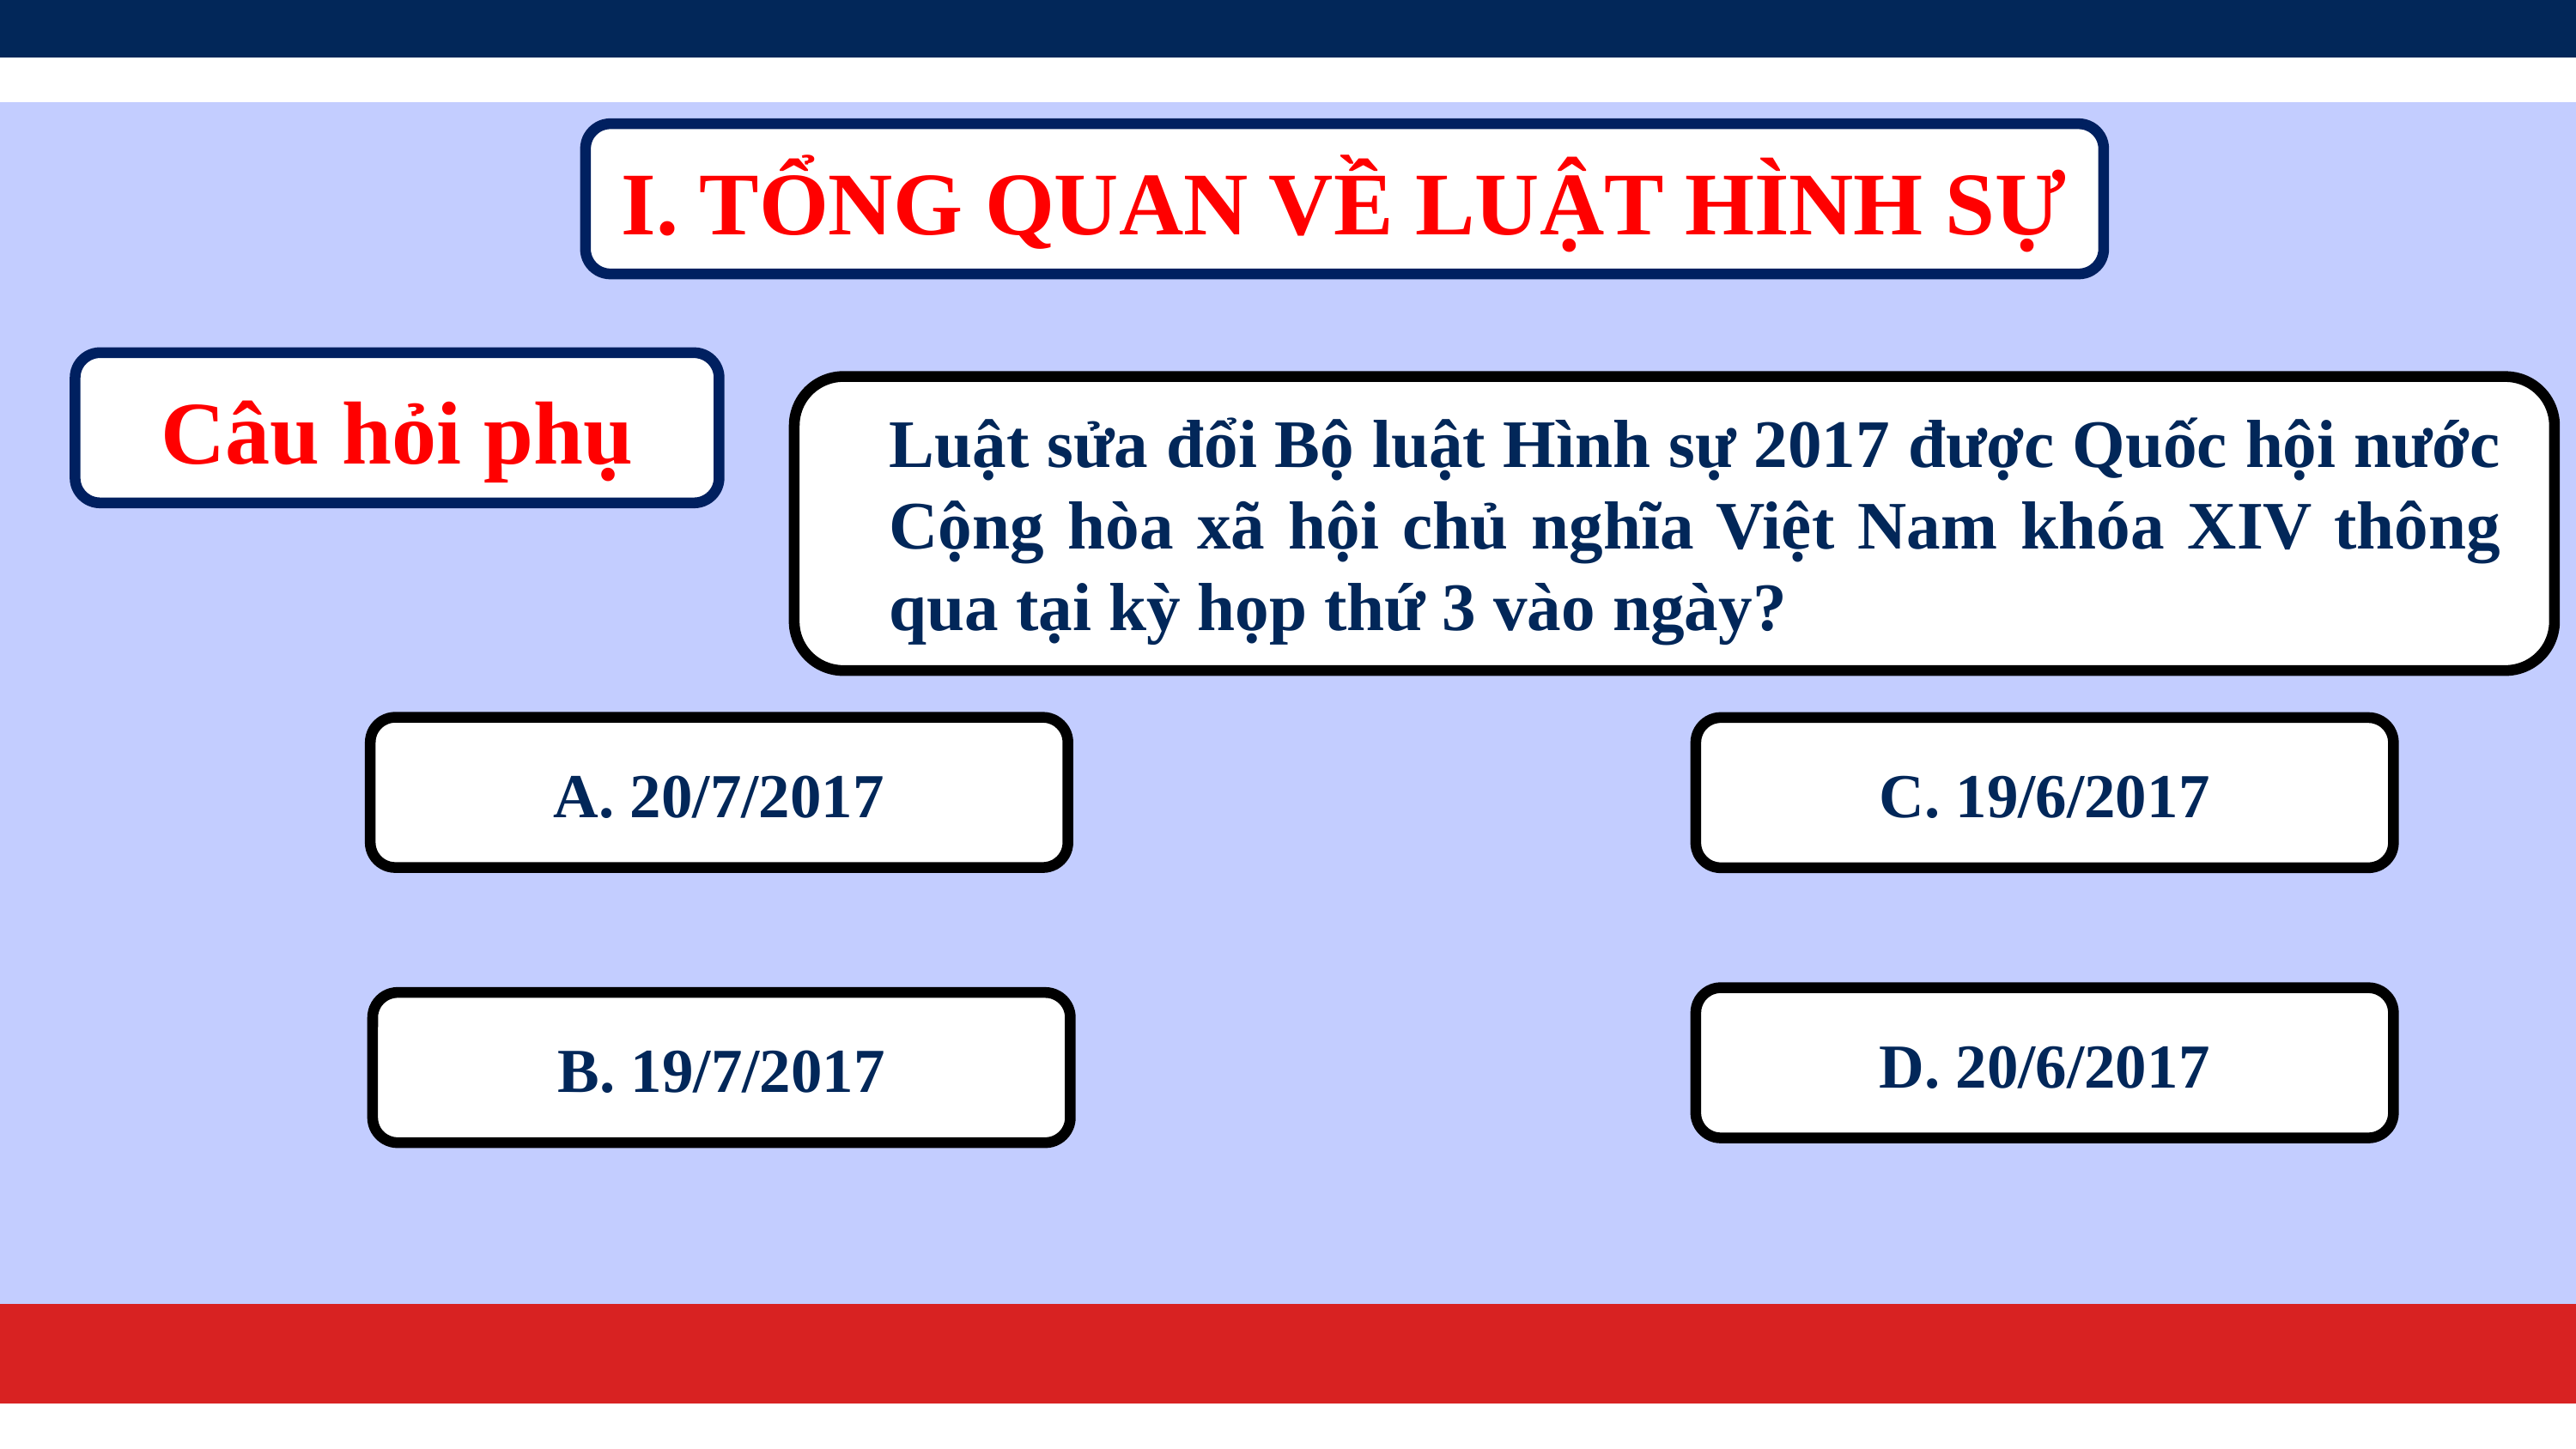

I. TỔNG QUAN VỀ LUẬT HÌNH SỰ
Câu hỏi phụ

Luật sửa đổi Bộ luật Hình sự 2017 được Quốc hội nước Cộng hòa xã hội chủ nghĩa Việt Nam khóa XIV thông qua tại kỳ họp thứ 3 vào ngày?

A. 20/7/2017
C. 19/6/2017
D. 20/6/2017
B. 19/7/2017